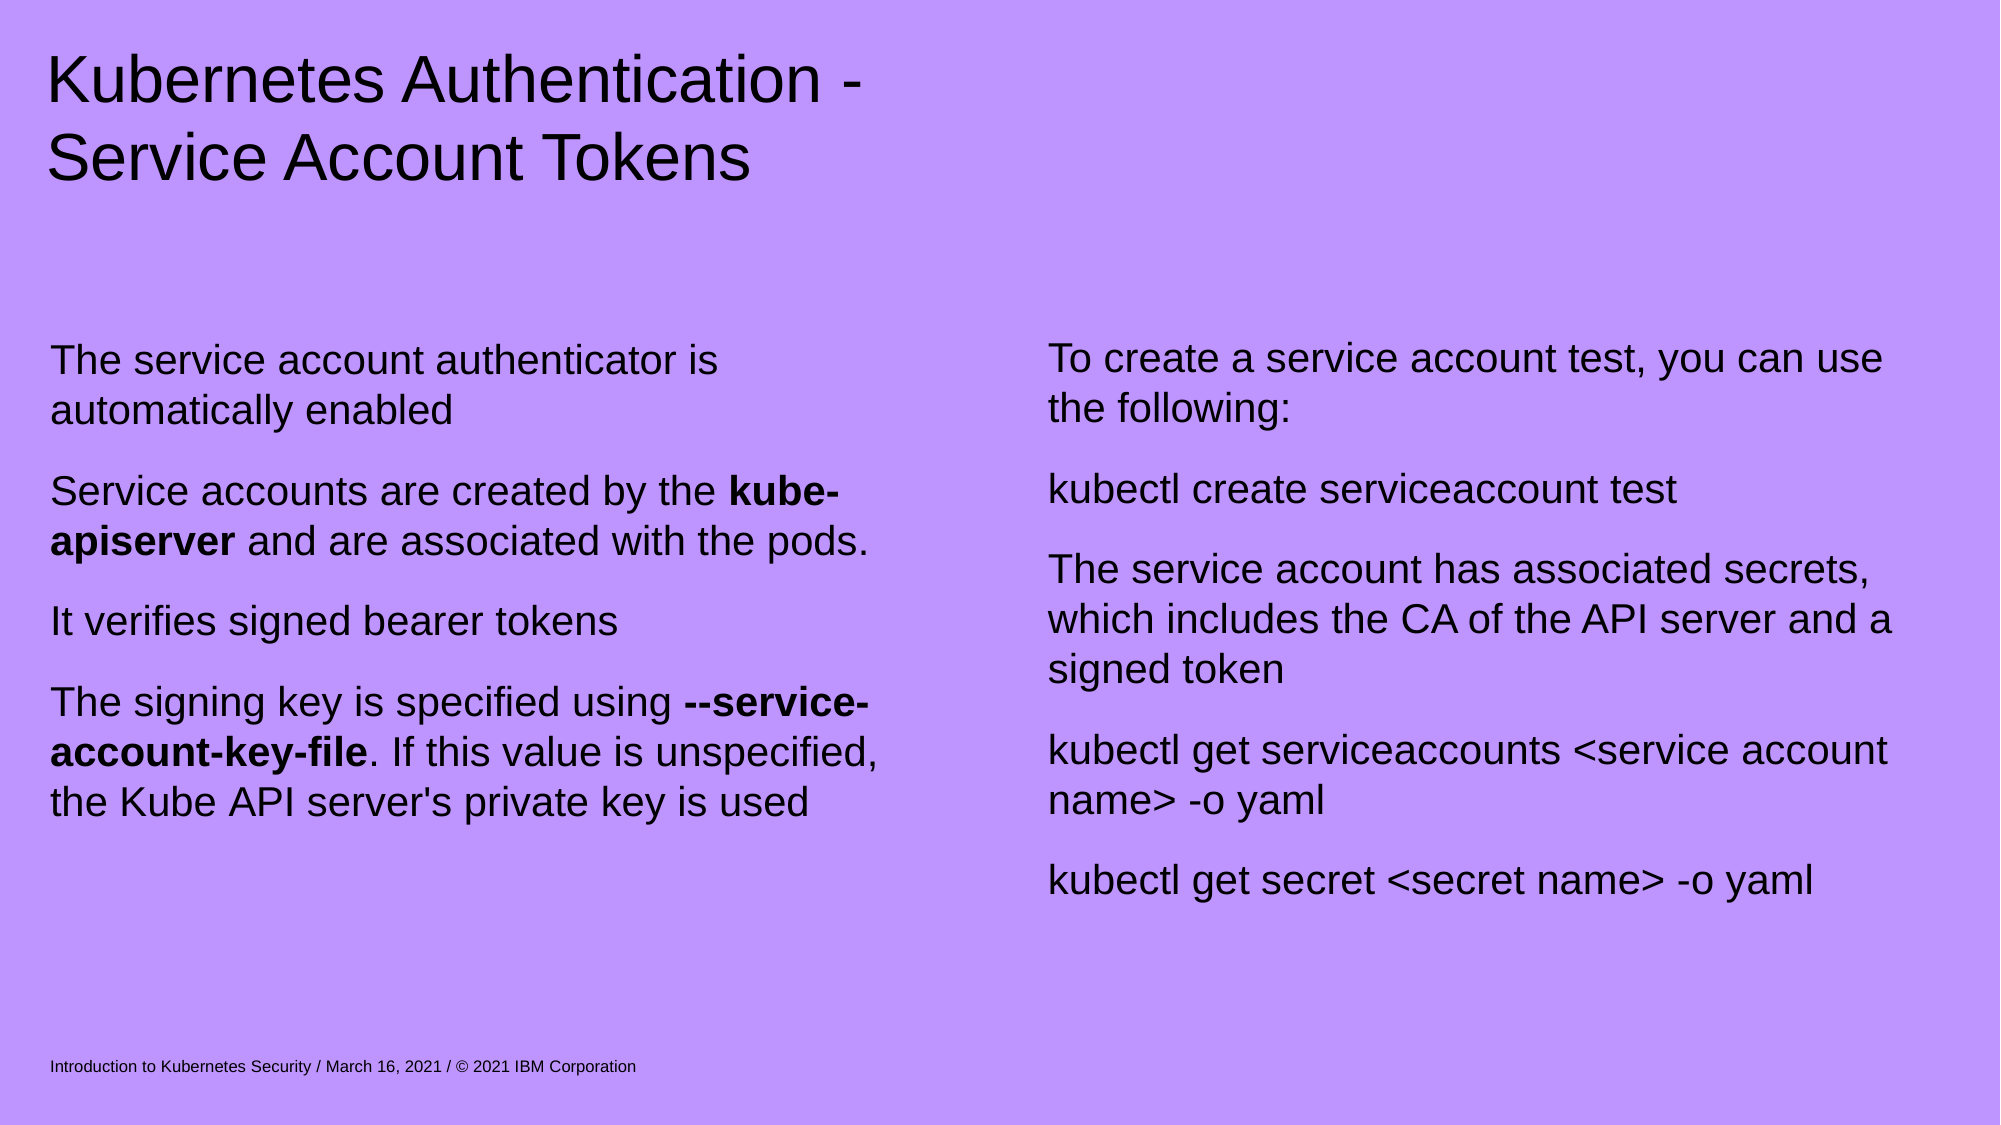

# Kubernetes Authentication - Service Account Tokens
To create a service account test, you can use the following:
kubectl create serviceaccount test
The service account has associated secrets, which includes the CA of the API server and a signed token
kubectl get serviceaccounts <service account name> -o yaml
kubectl get secret <secret name> -o yaml

The service account authenticator is automatically enabled
Service accounts are created by the kube-apiserver and are associated with the pods.
It verifies signed bearer tokens
The signing key is specified using --service-account-key-file. If this value is unspecified, the Kube API server's private key is used

Introduction to Kubernetes Security / March 16, 2021 / © 2021 IBM Corporation